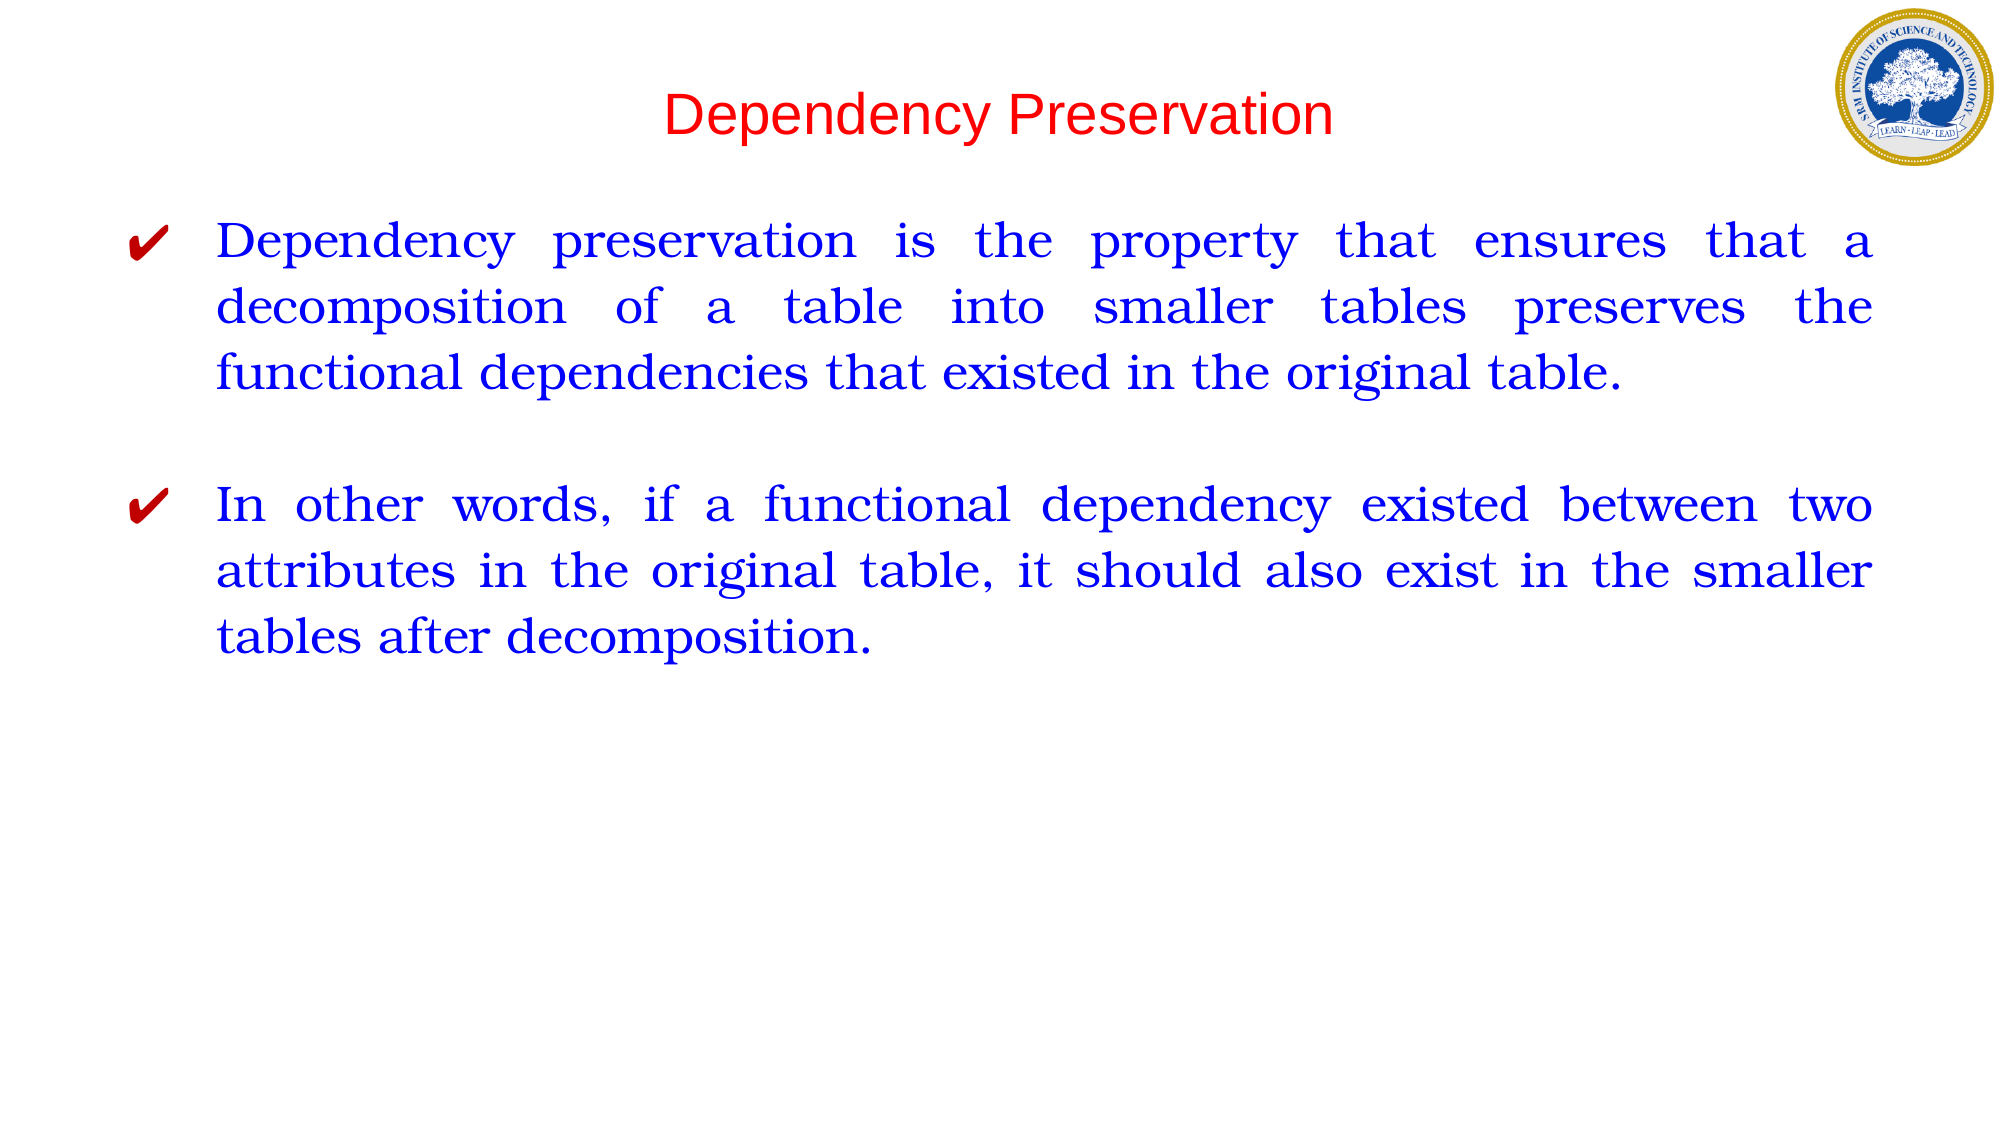

Dependency Preservation
Dependency preservation is the property that ensures that a decomposition of a table into smaller tables preserves the functional dependencies that existed in the original table.

In other words, if a functional dependency existed between two attributes in the original table, it should also exist in the smaller tables after decomposition.